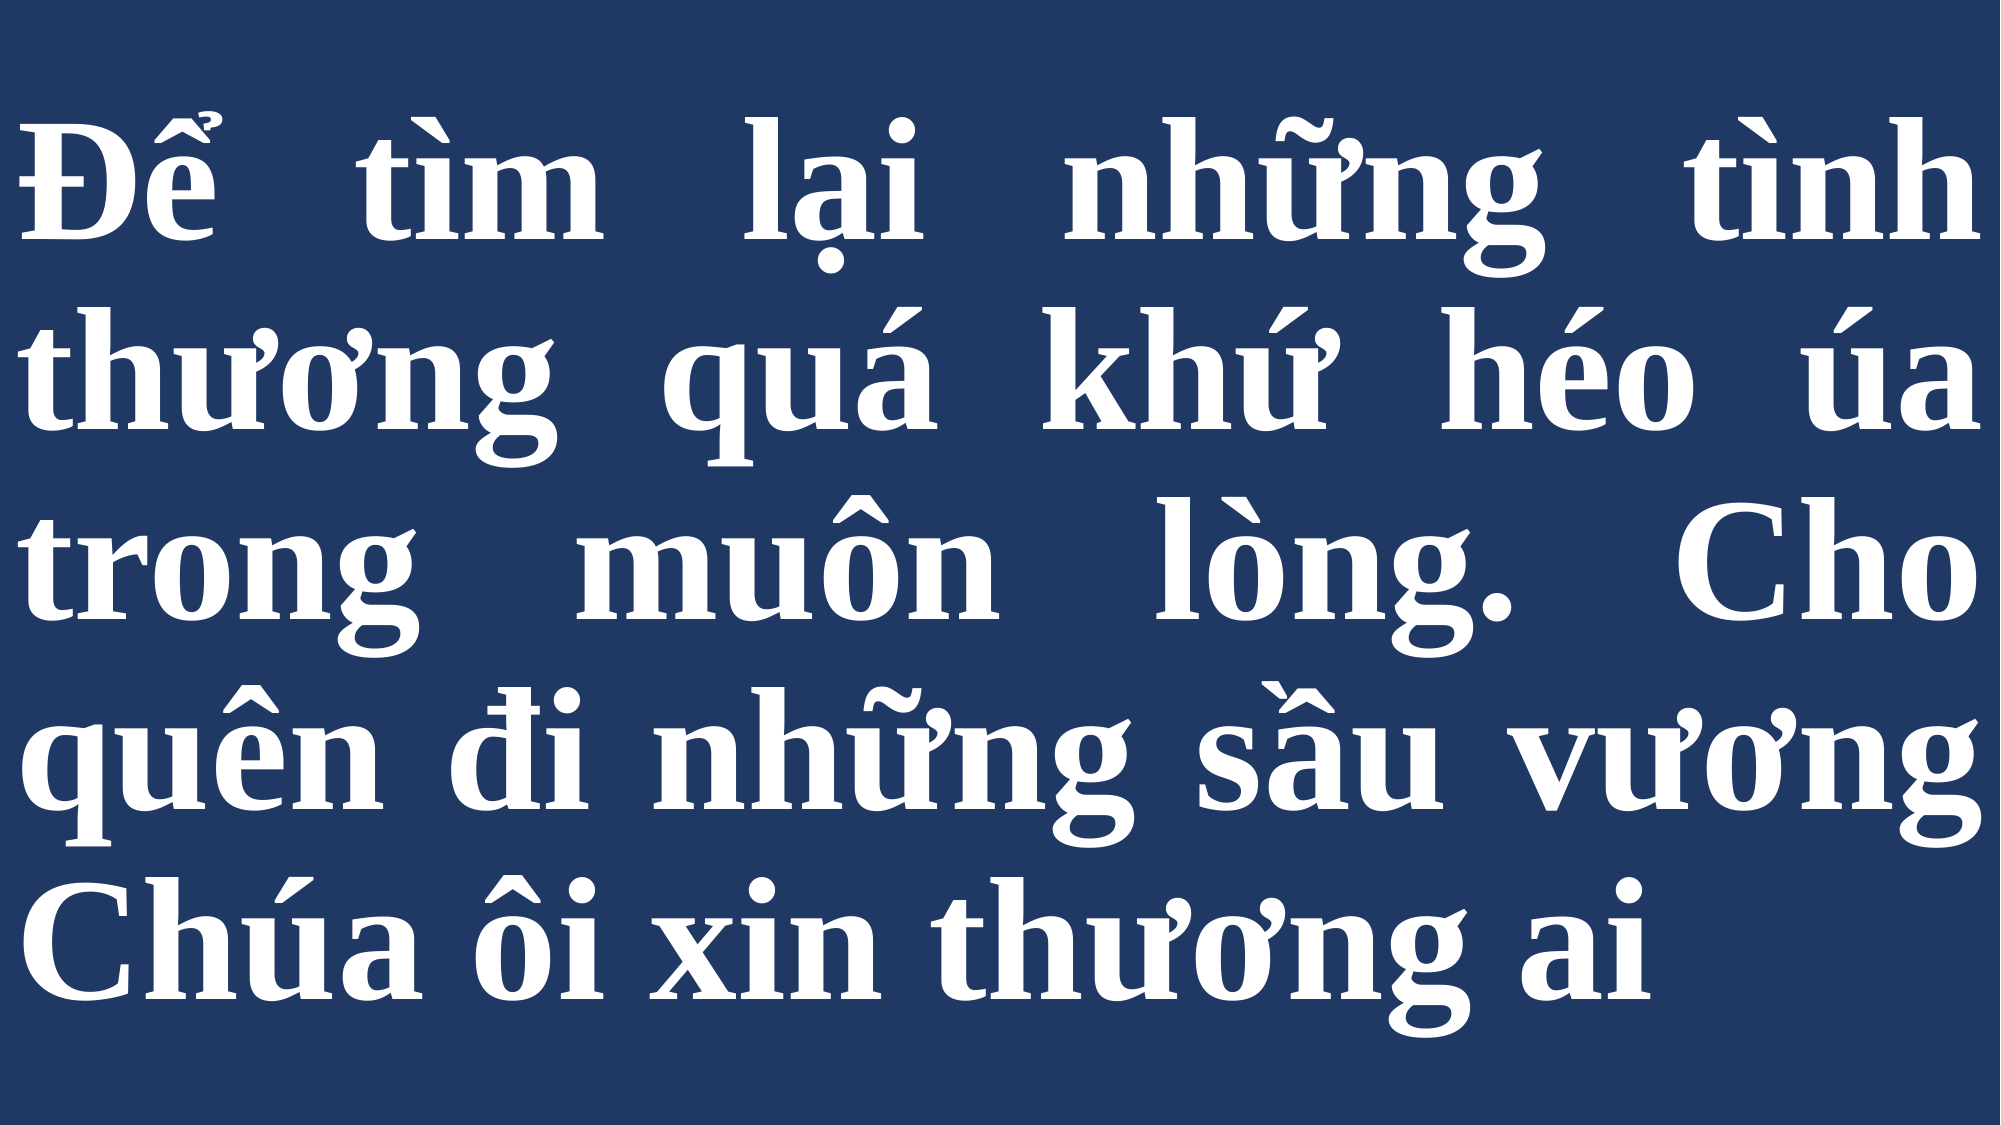

# Để tìm lại những tình thương quá khứ héo úa trong muôn lòng. Cho quên đi những sầu vương Chúa ôi xin thương ai